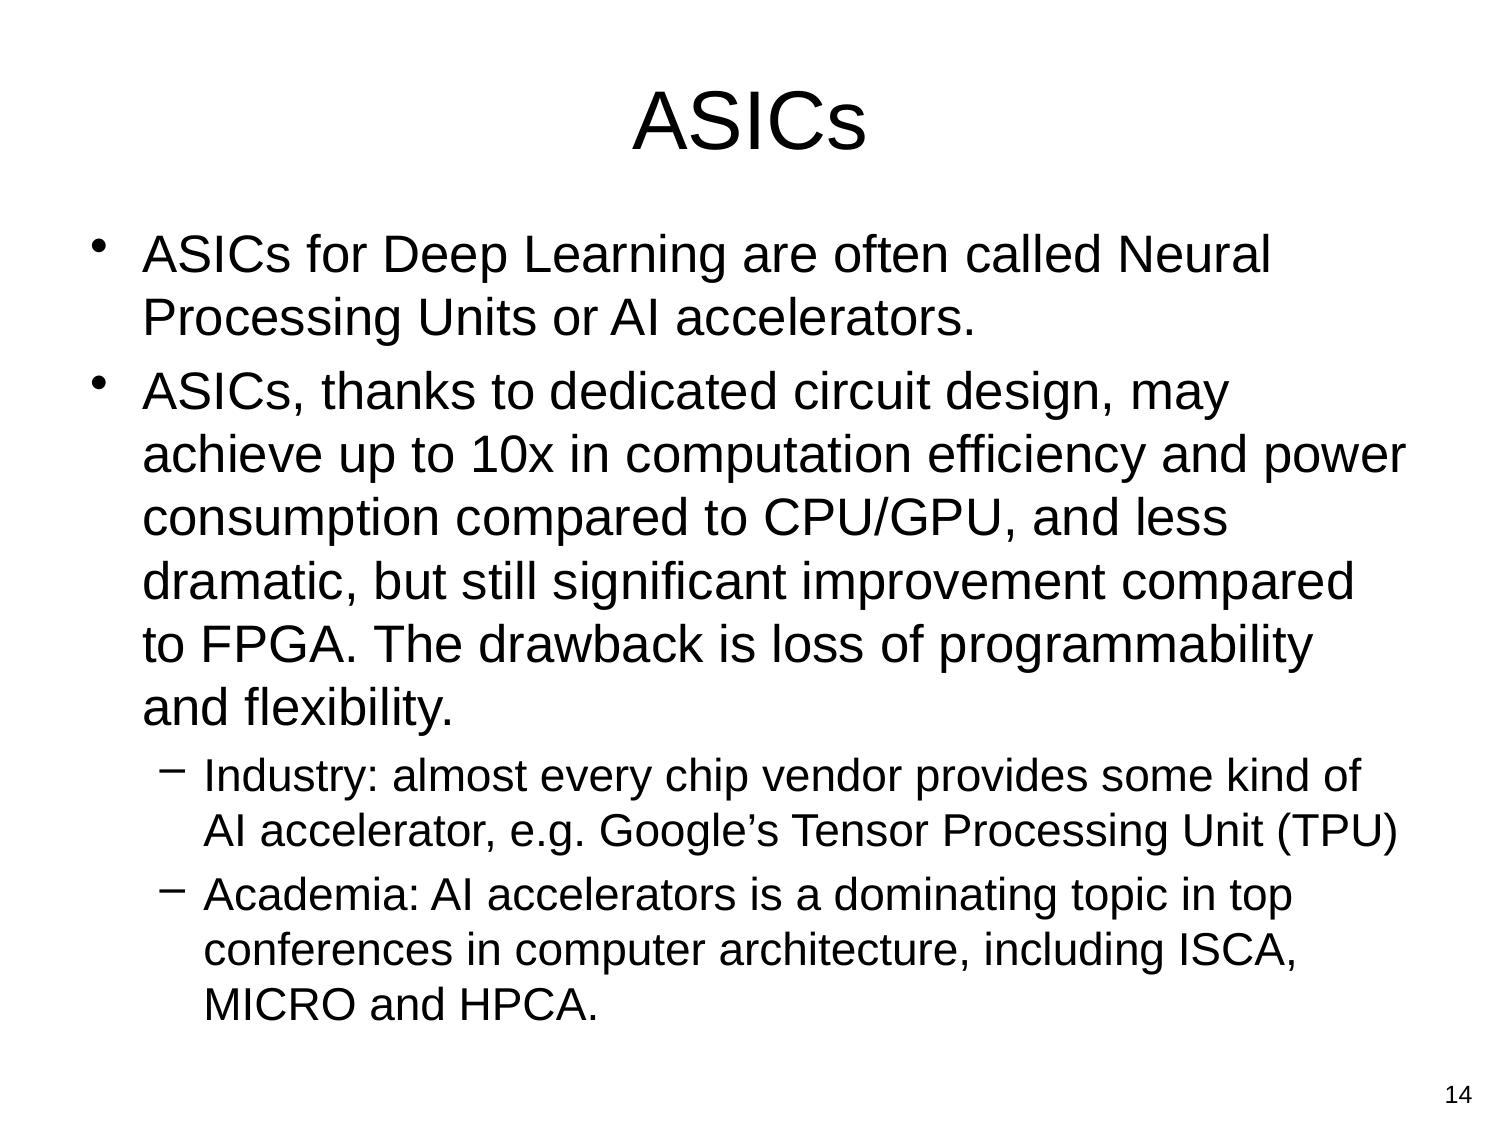

# ASICs
ASICs for Deep Learning are often called Neural Processing Units or AI accelerators.
ASICs, thanks to dedicated circuit design, may achieve up to 10x in computation efficiency and power consumption compared to CPU/GPU, and less dramatic, but still significant improvement compared to FPGA. The drawback is loss of programmability and flexibility.
Industry: almost every chip vendor provides some kind of AI accelerator, e.g. Google’s Tensor Processing Unit (TPU)
Academia: AI accelerators is a dominating topic in top conferences in computer architecture, including ISCA, MICRO and HPCA.
14